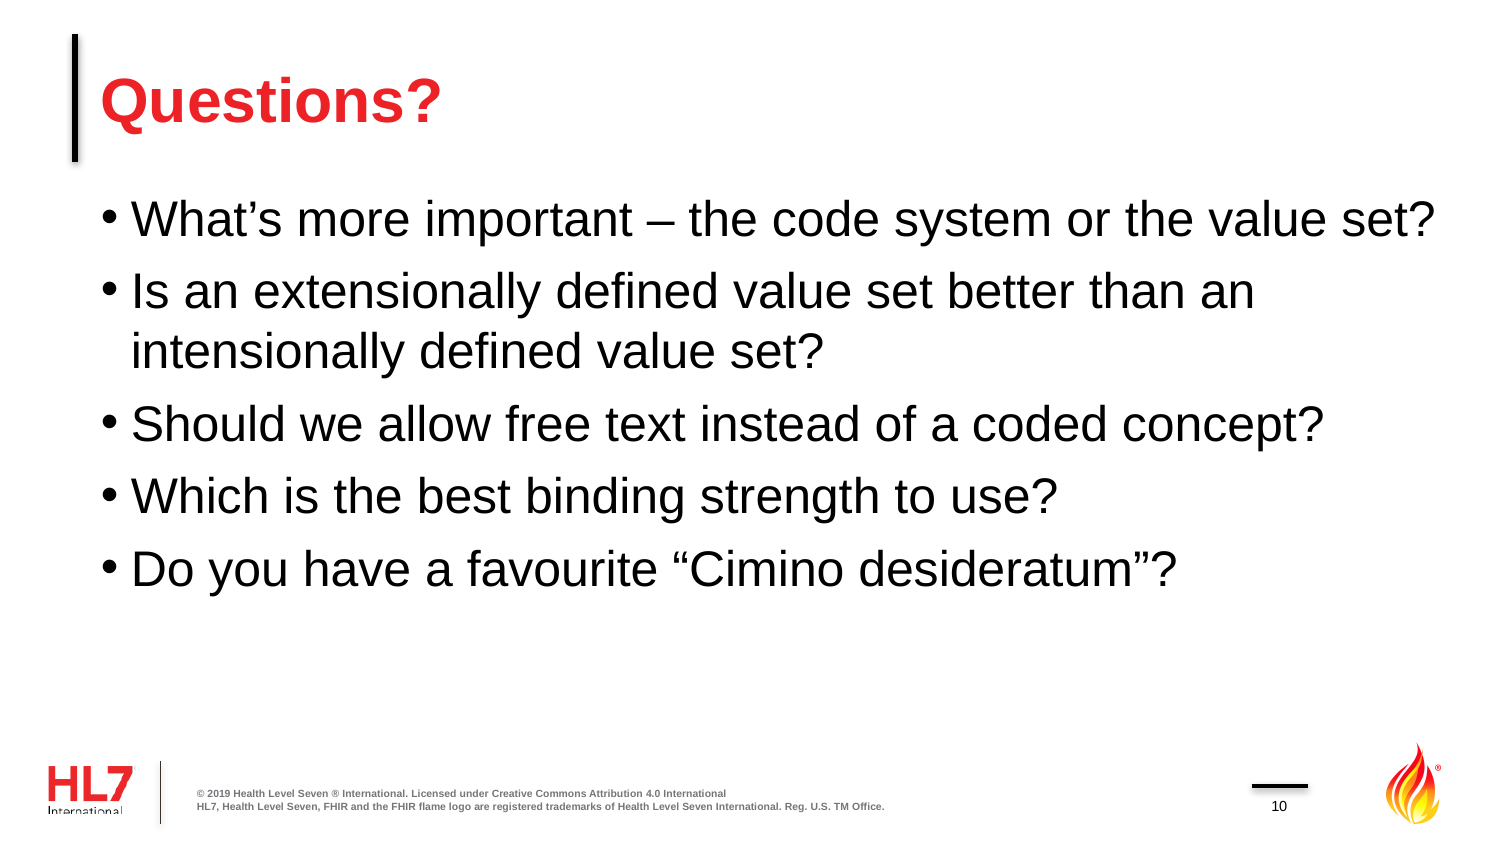

# Questions?
What’s more important – the code system or the value set?
Is an extensionally defined value set better than an intensionally defined value set?
Should we allow free text instead of a coded concept?
Which is the best binding strength to use?
Do you have a favourite “Cimino desideratum”?

© 2019 Health Level Seven ® International. Licensed under Creative Commons Attribution 4.0 International
HL7, Health Level Seven, FHIR and the FHIR flame logo are registered trademarks of Health Level Seven International. Reg. U.S. TM Office.
10